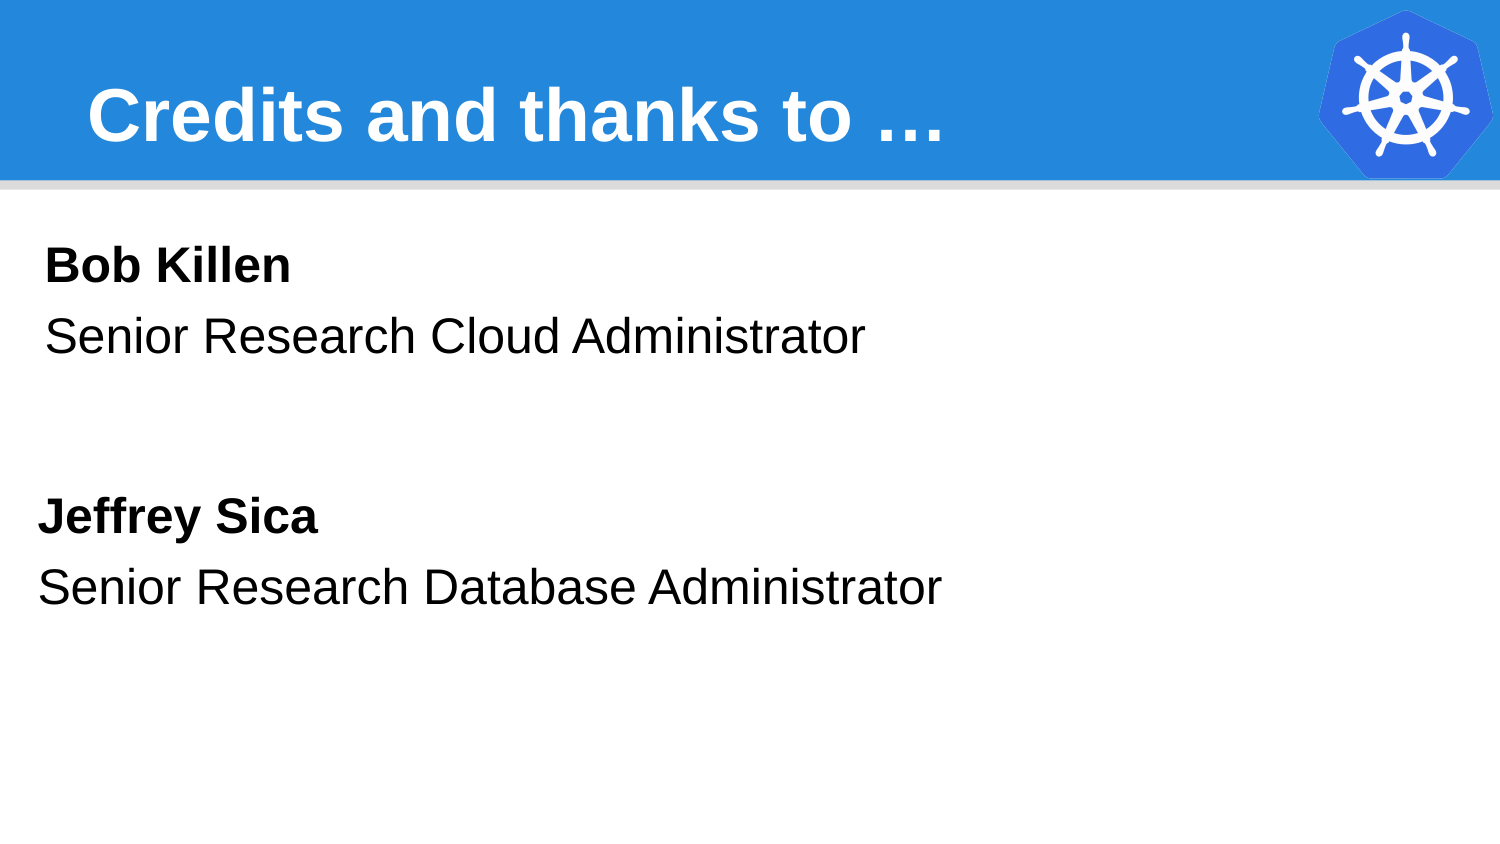

# Credits and thanks to …
Bob Killen
Senior Research Cloud Administrator
Jeffrey Sica
Senior Research Database Administrator